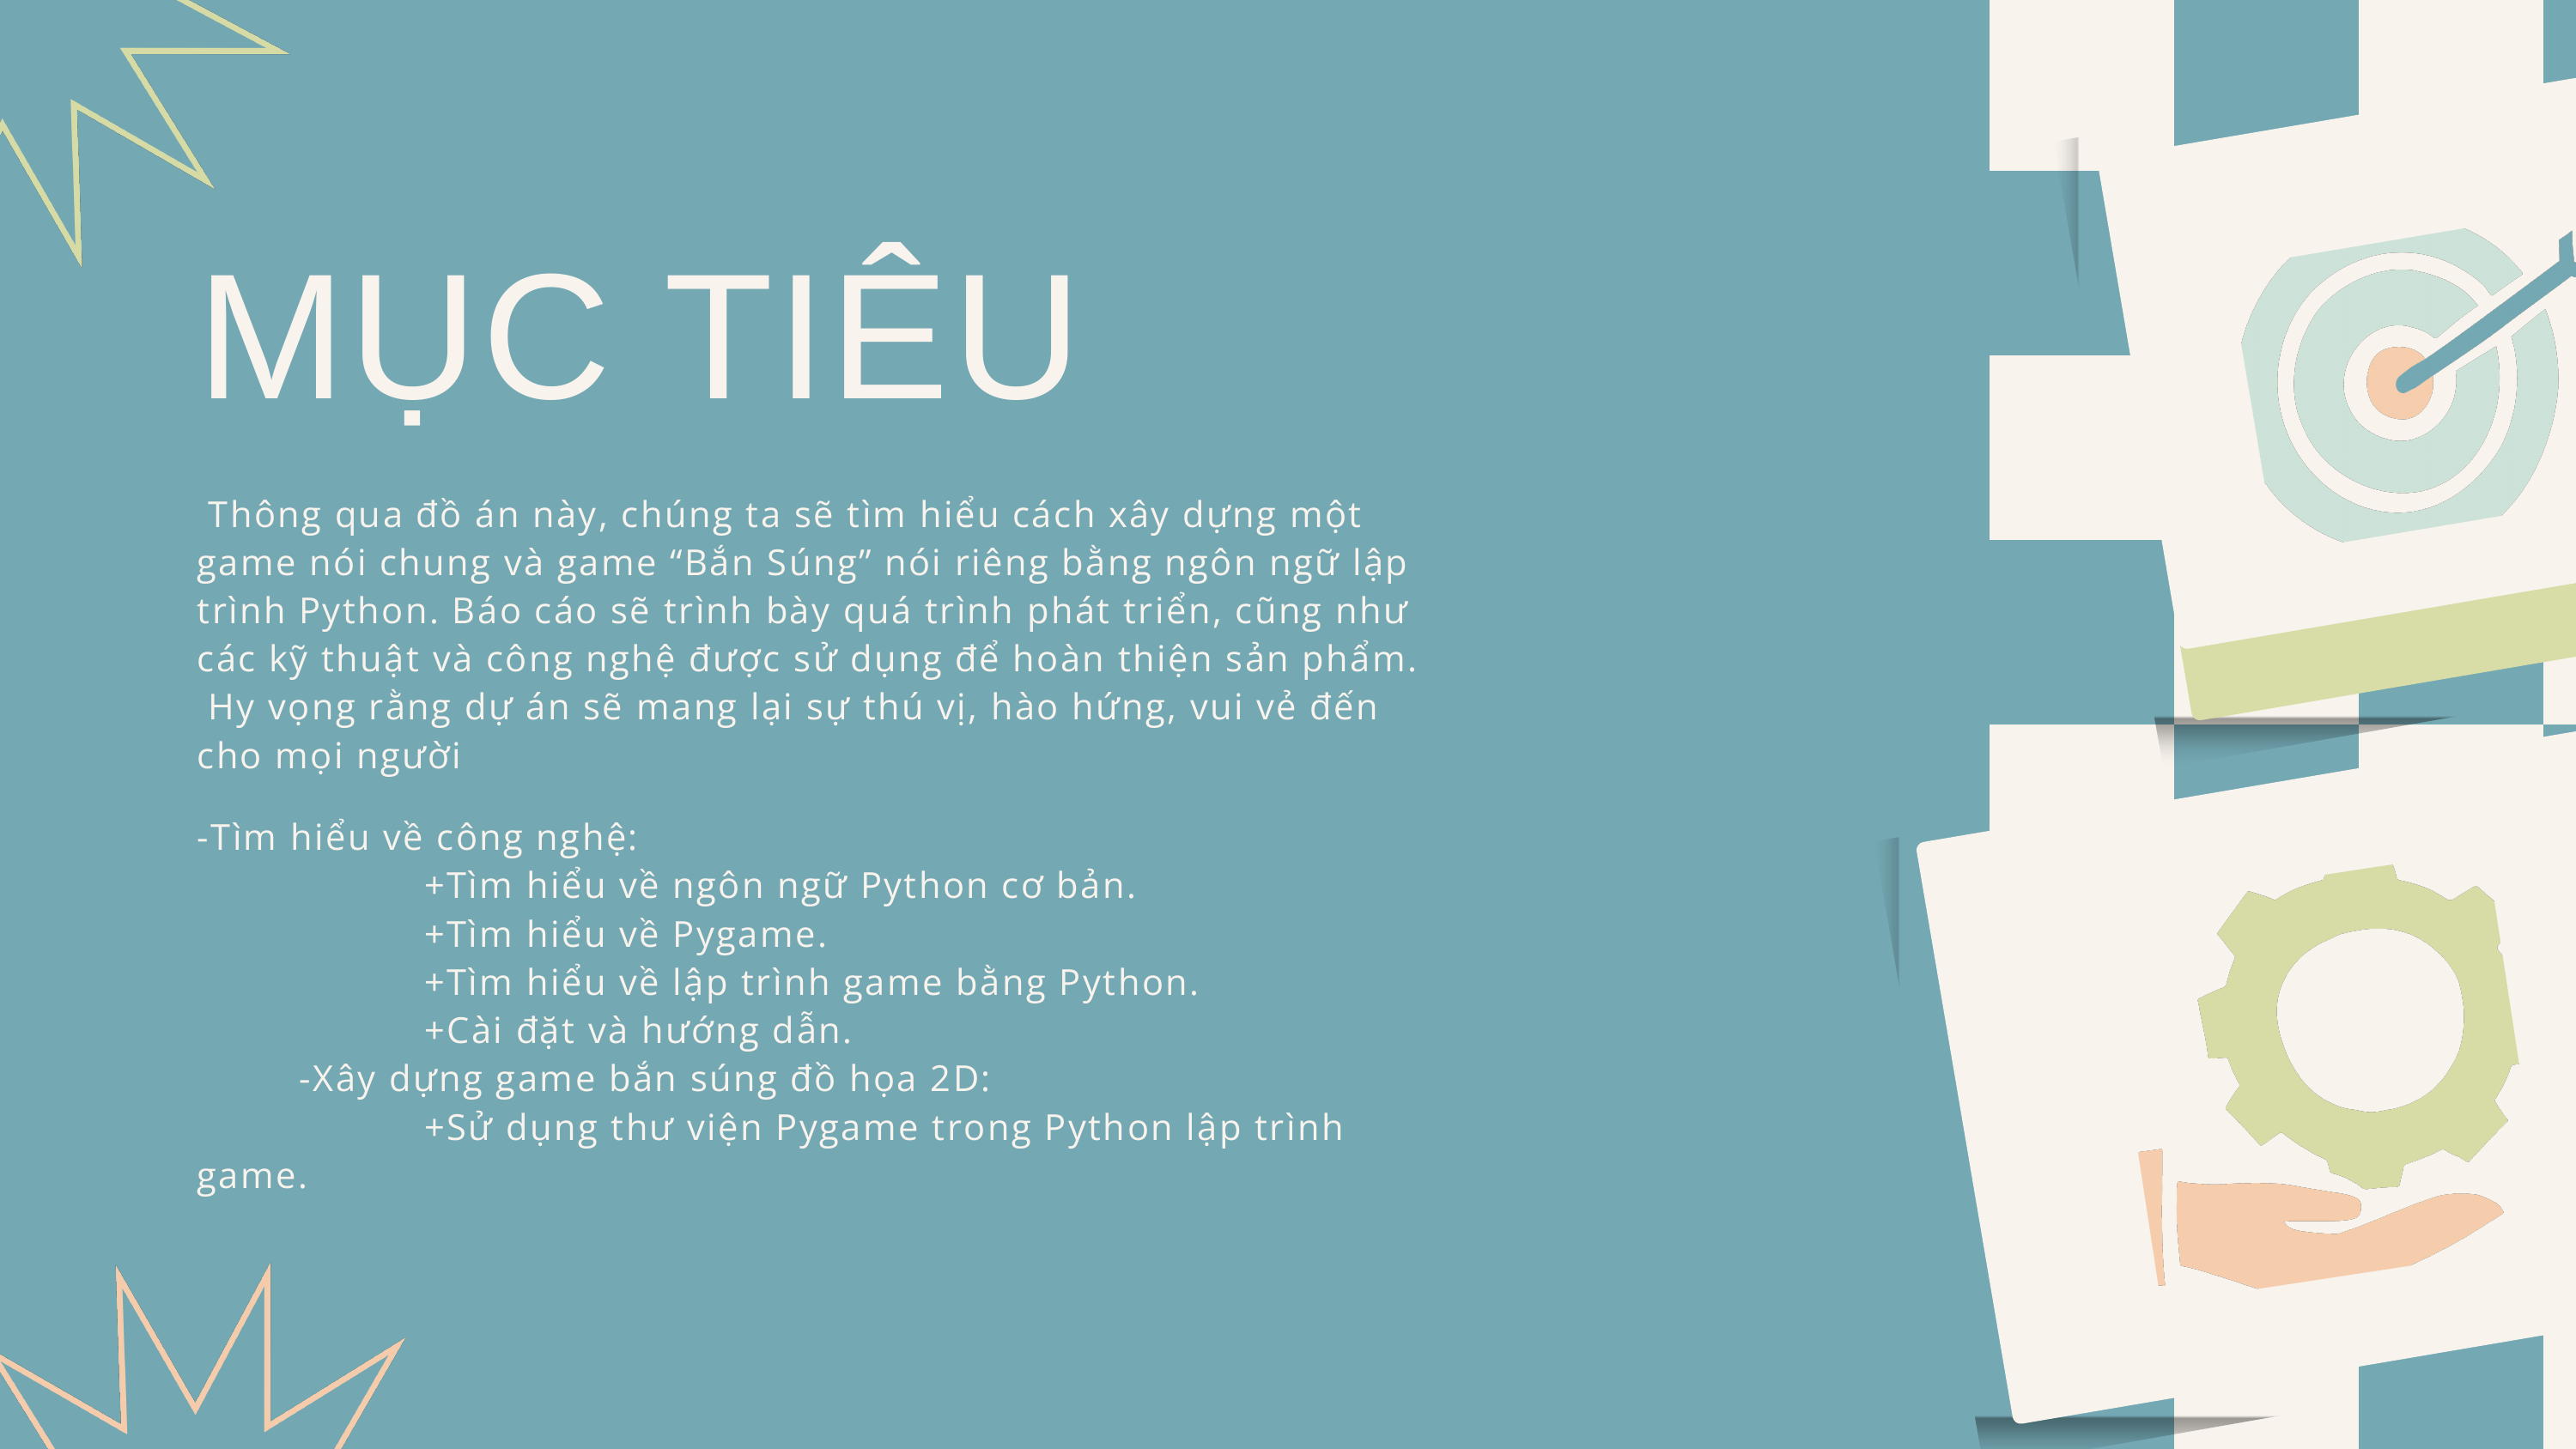

MỤC TIÊU
 Thông qua đồ án này, chúng ta sẽ tìm hiểu cách xây dựng một game nói chung và game “Bắn Súng” nói riêng bằng ngôn ngữ lập trình Python. Báo cáo sẽ trình bày quá trình phát triển, cũng như các kỹ thuật và công nghệ được sử dụng để hoàn thiện sản phẩm.
 Hy vọng rằng dự án sẽ mang lại sự thú vị, hào hứng, vui vẻ đến cho mọi người

-Tìm hiểu về công nghệ:
                    +Tìm hiểu về ngôn ngữ Python cơ bản.
                    +Tìm hiểu về Pygame.
                    +Tìm hiểu về lập trình game bằng Python.
                    +Cài đặt và hướng dẫn.
         -Xây dựng game bắn súng đồ họa 2D:
                    +Sử dụng thư viện Pygame trong Python lập trình game.